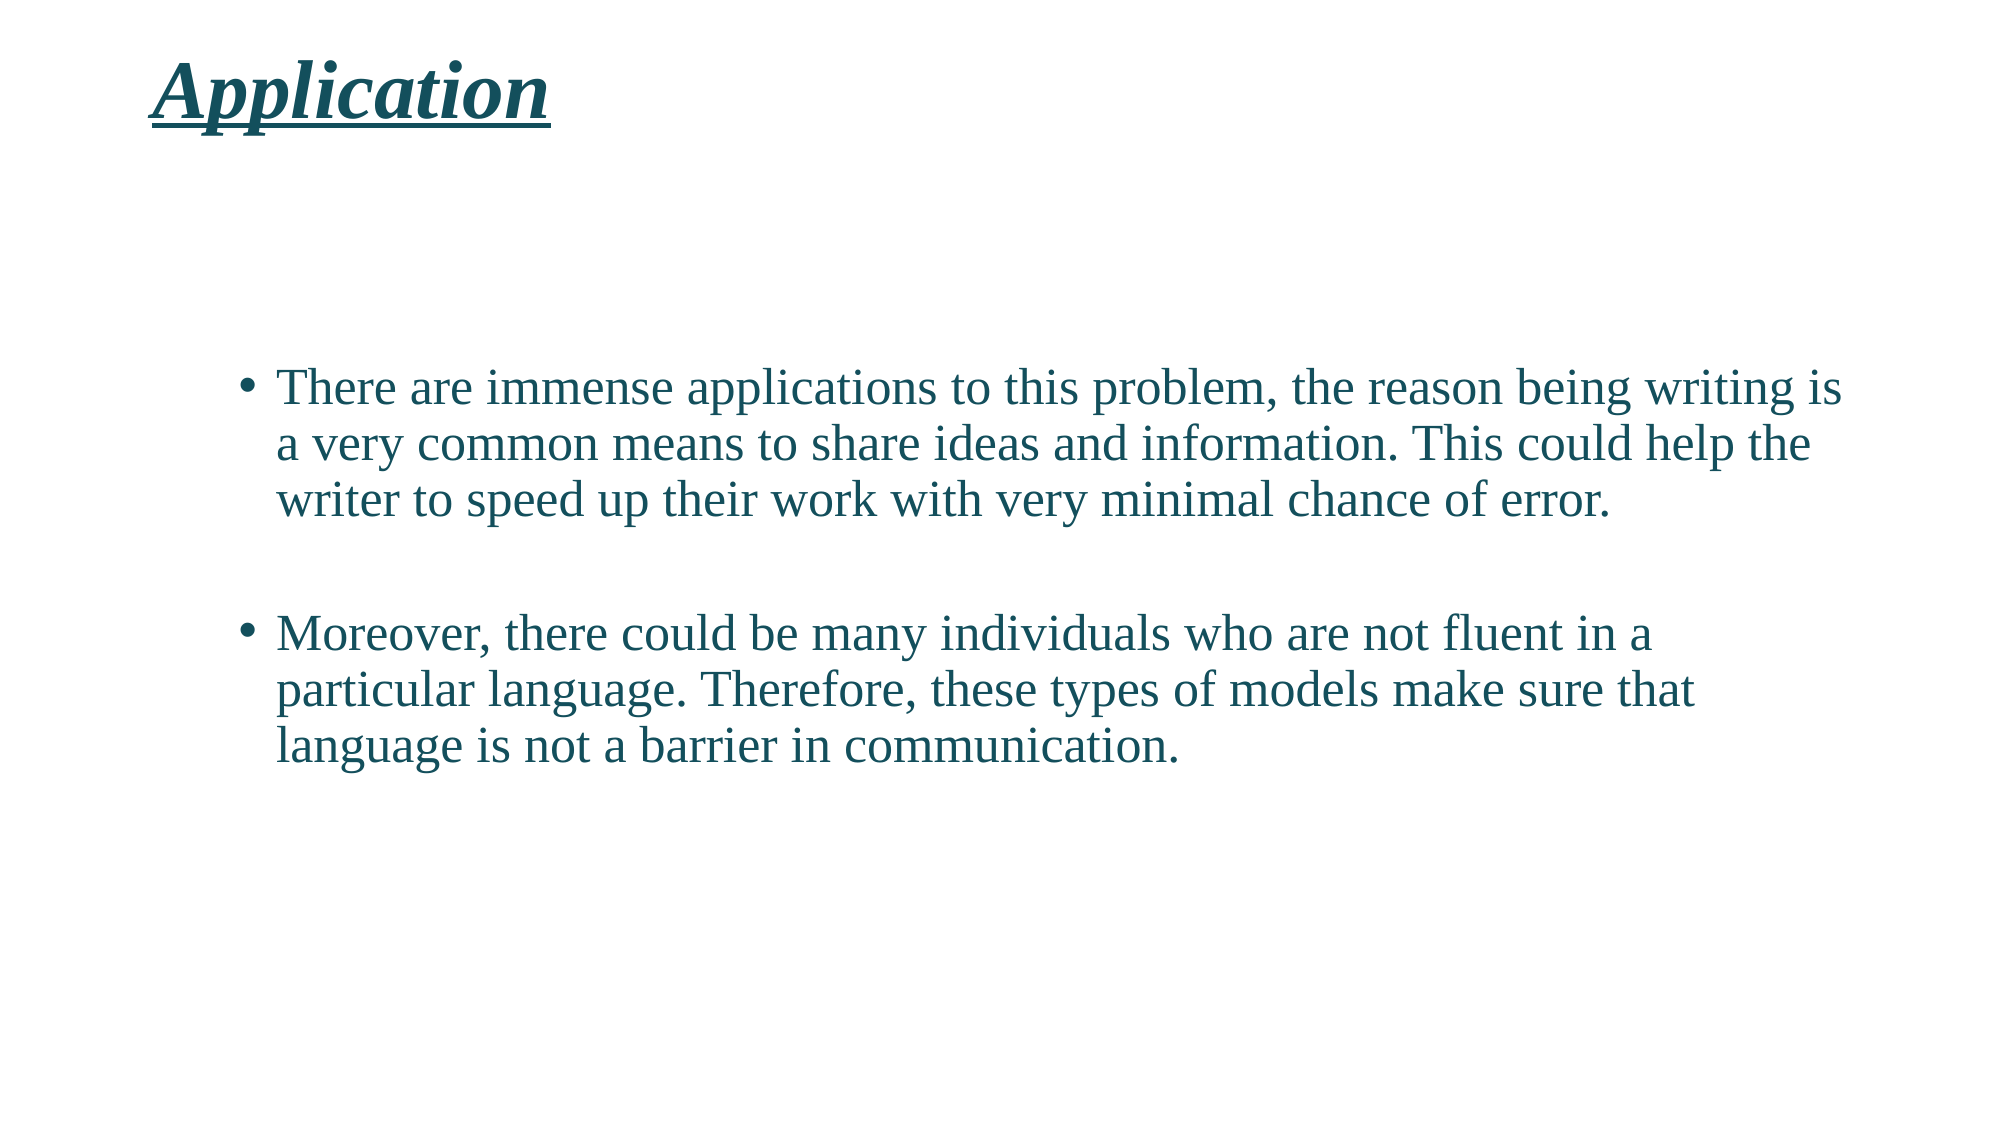

Application

There are immense applications to this problem, the reason being writing is a very common means to share ideas and information. This could help the writer to speed up their work with very minimal chance of error.

Moreover, there could be many individuals who are not fluent in a particular language. Therefore, these types of models make sure that language is not a barrier in communication.